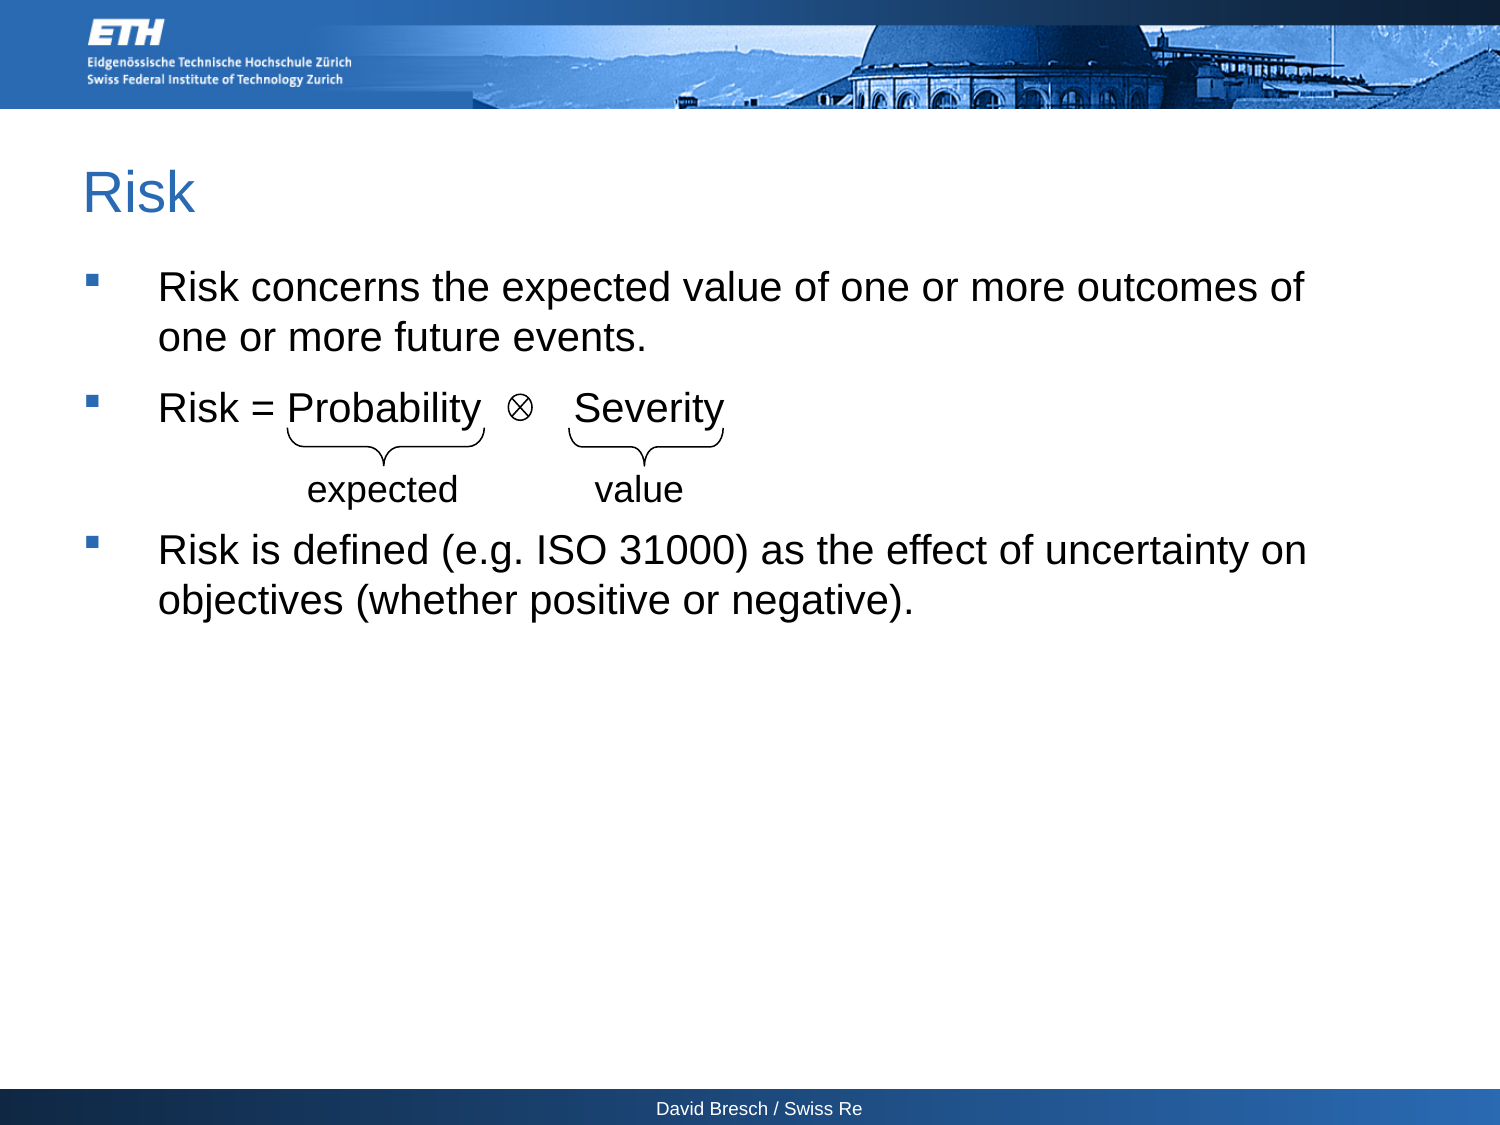

Risk
Risk concerns the expected value of one or more outcomes of one or more future events.
Risk = Probability        Severity

Risk is defined (e.g. ISO 31000) as the effect of uncertainty on objectives (whether positive or negative).

 expected             value